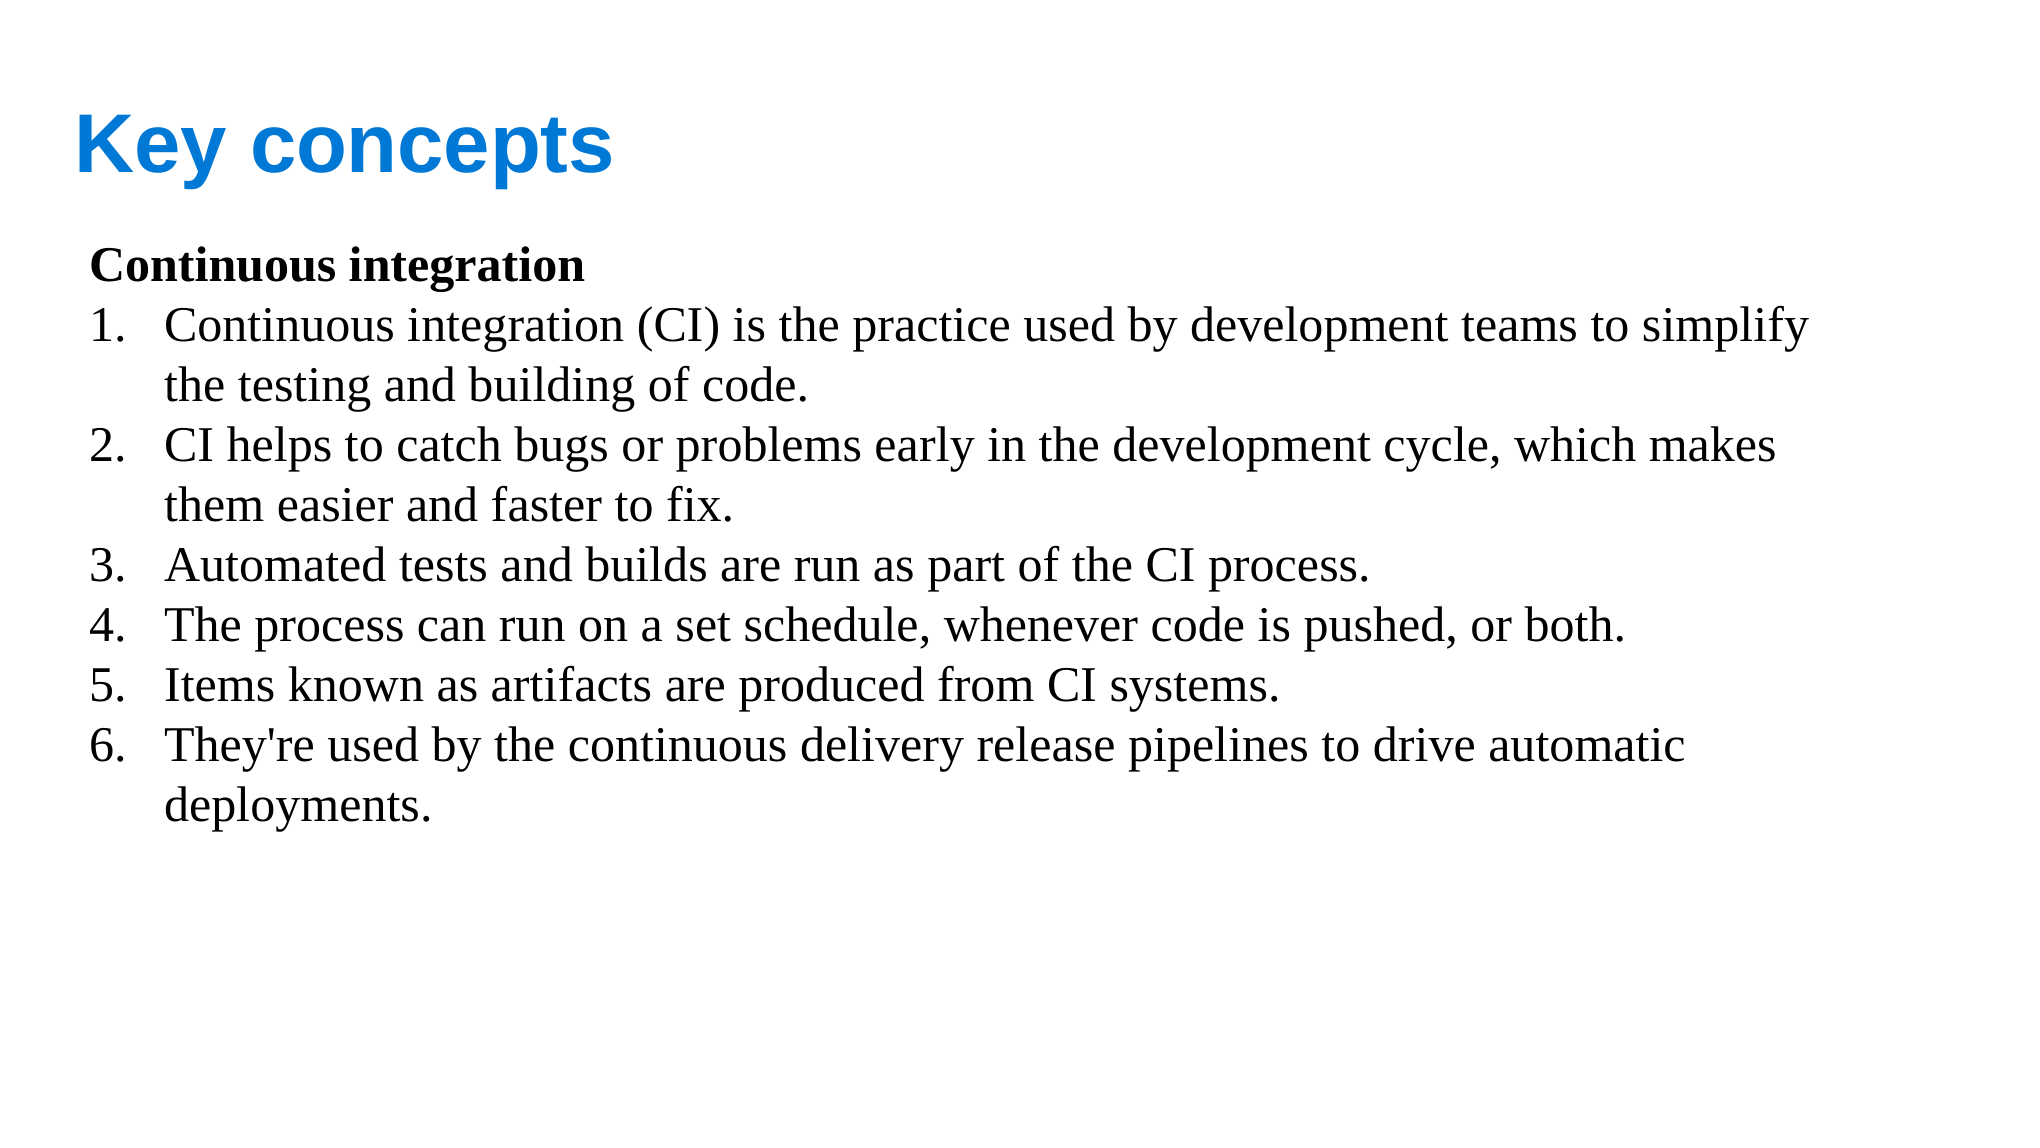

# Key concepts
Continuous integration
Continuous integration (CI) is the practice used by development teams to simplify the testing and building of code.
CI helps to catch bugs or problems early in the development cycle, which makes them easier and faster to fix.
Automated tests and builds are run as part of the CI process.
The process can run on a set schedule, whenever code is pushed, or both.
Items known as artifacts are produced from CI systems.
They're used by the continuous delivery release pipelines to drive automatic deployments.